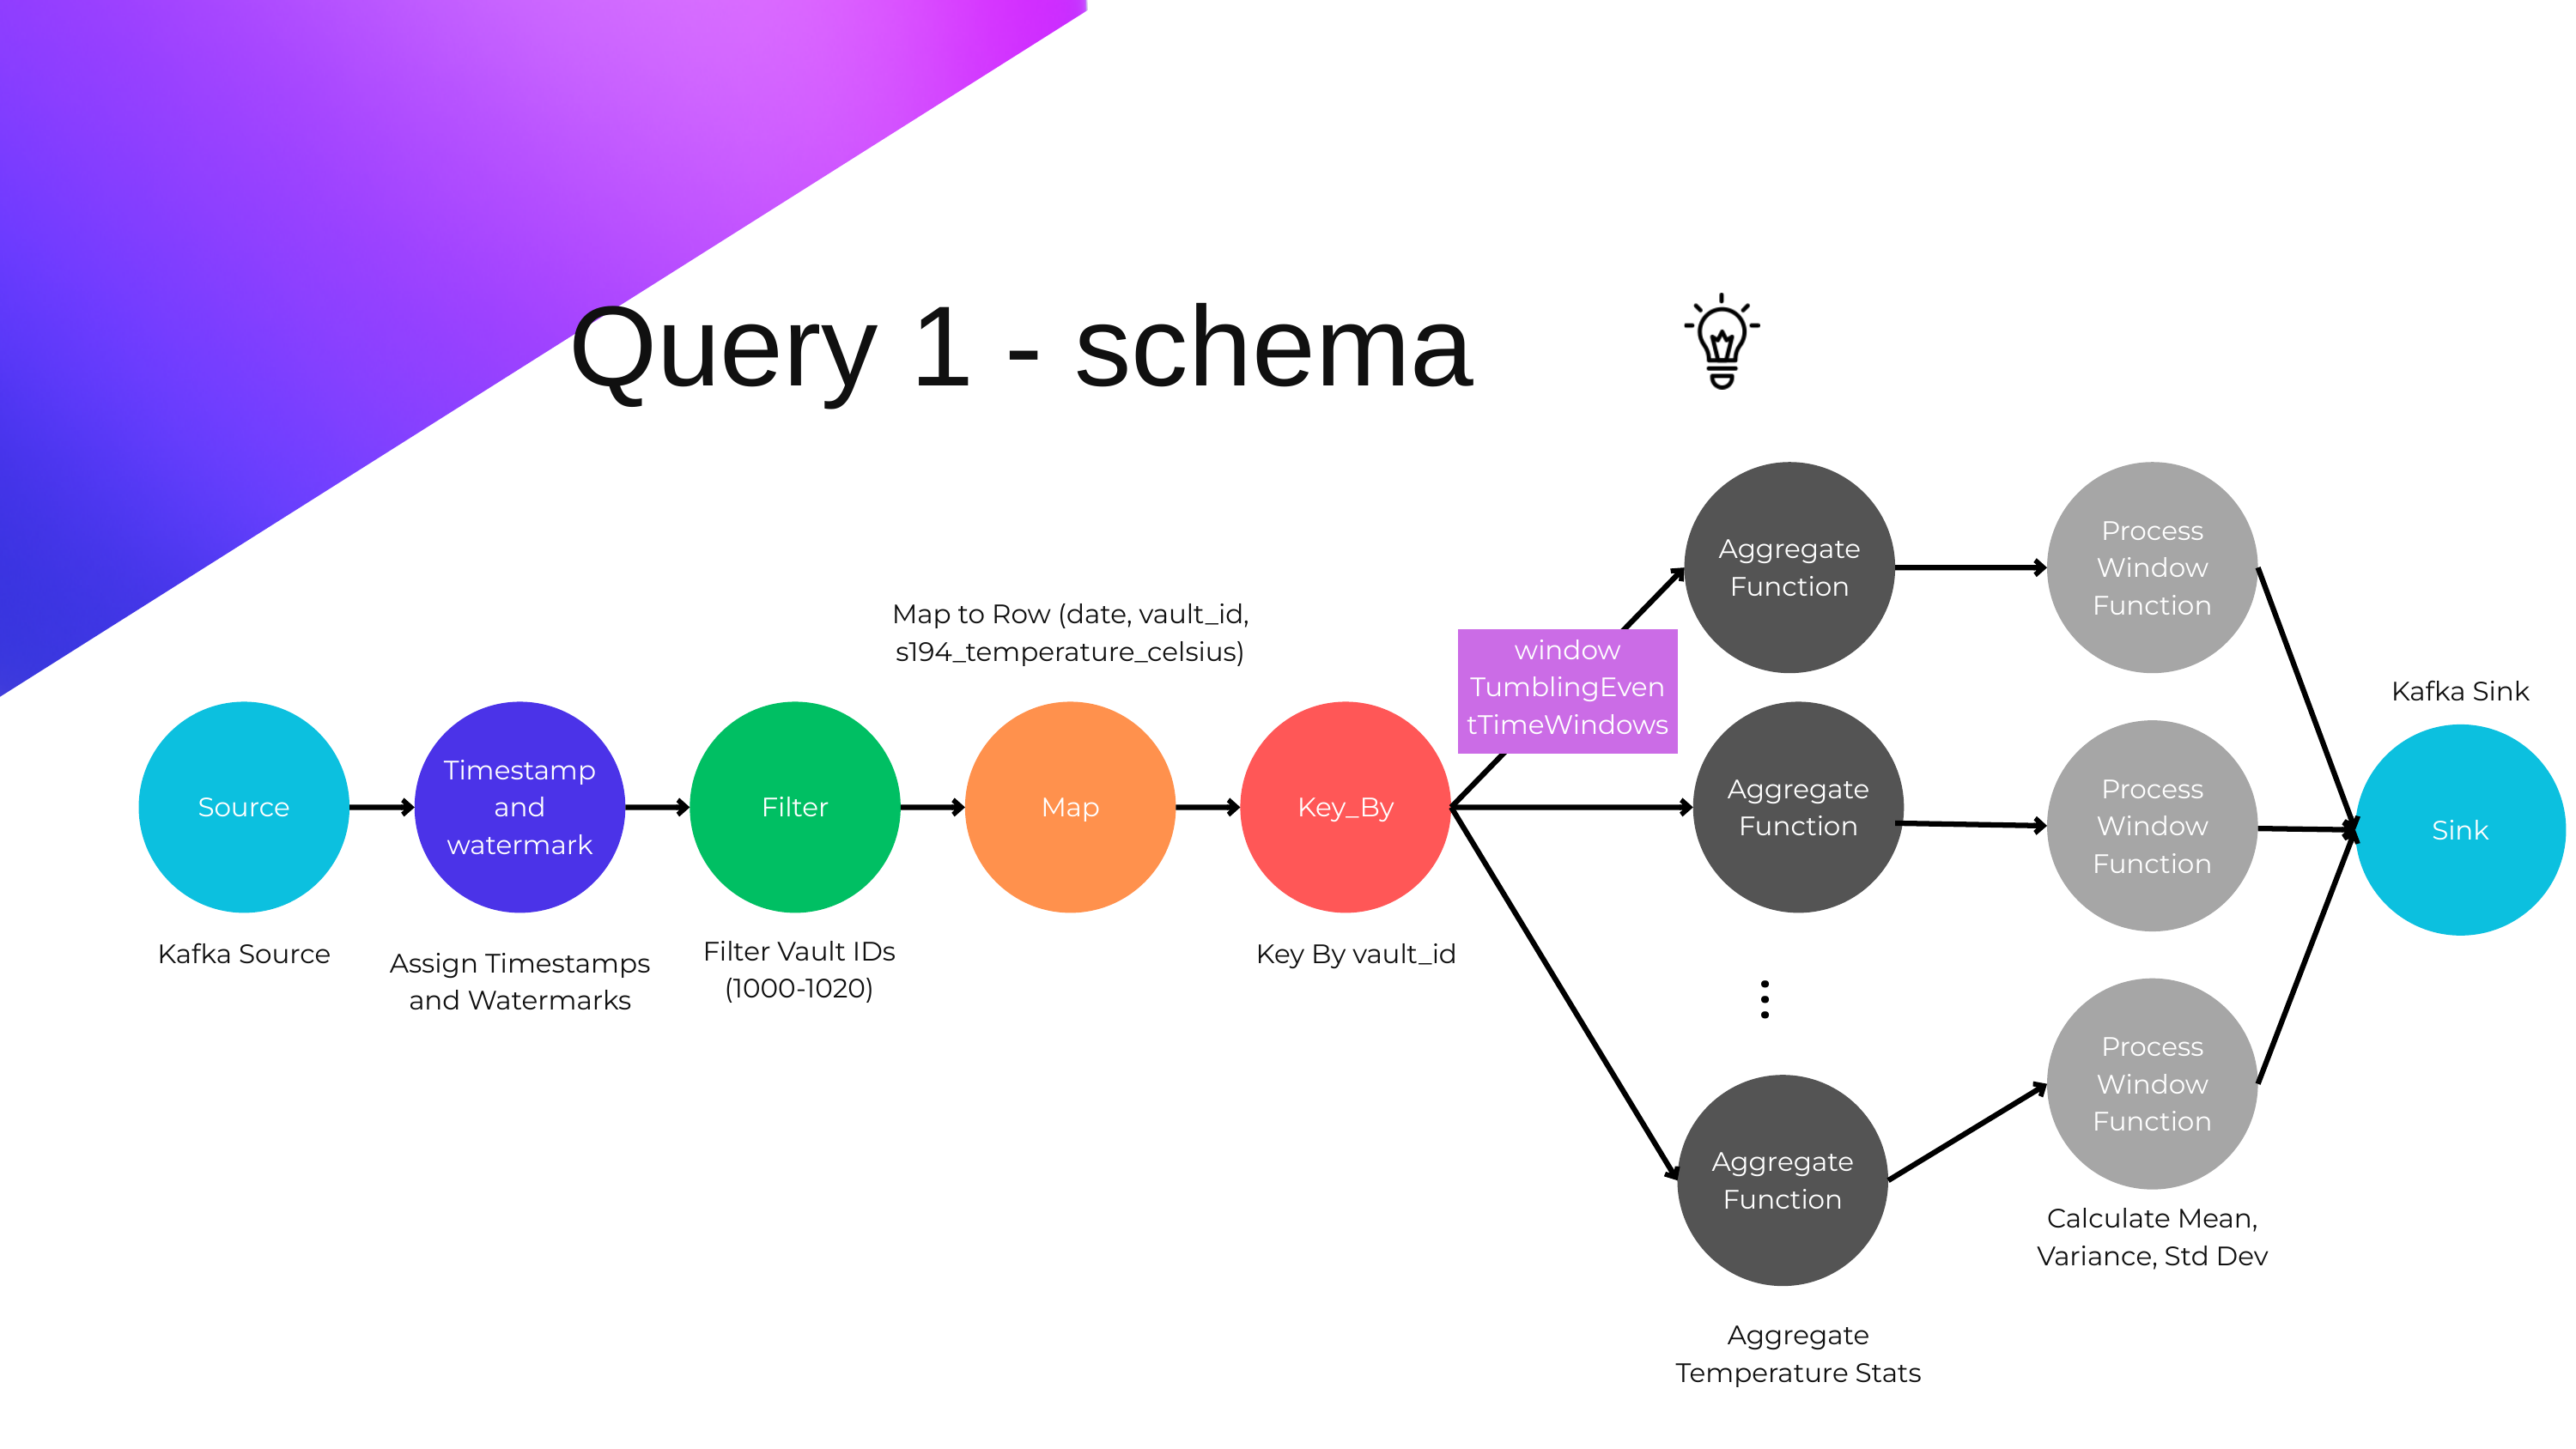

Query 1 - schema

AggregateFunction

Process
Window
Function

Map to Row (date, vault_id, s194_temperature_celsius)

window
TumblingEventTimeWindows
Kafka Sink

Source

Timestamp and watermark

Filter

Map

Key_By

AggregateFunction

Process
Window
Function

Sink

Filter Vault IDs (1000-1020)
Kafka Source
Key By vault_id
Assign Timestamps and Watermarks
...

Process
Window
Function

AggregateFunction

Calculate Mean, Variance, Std Dev
Aggregate Temperature Stats